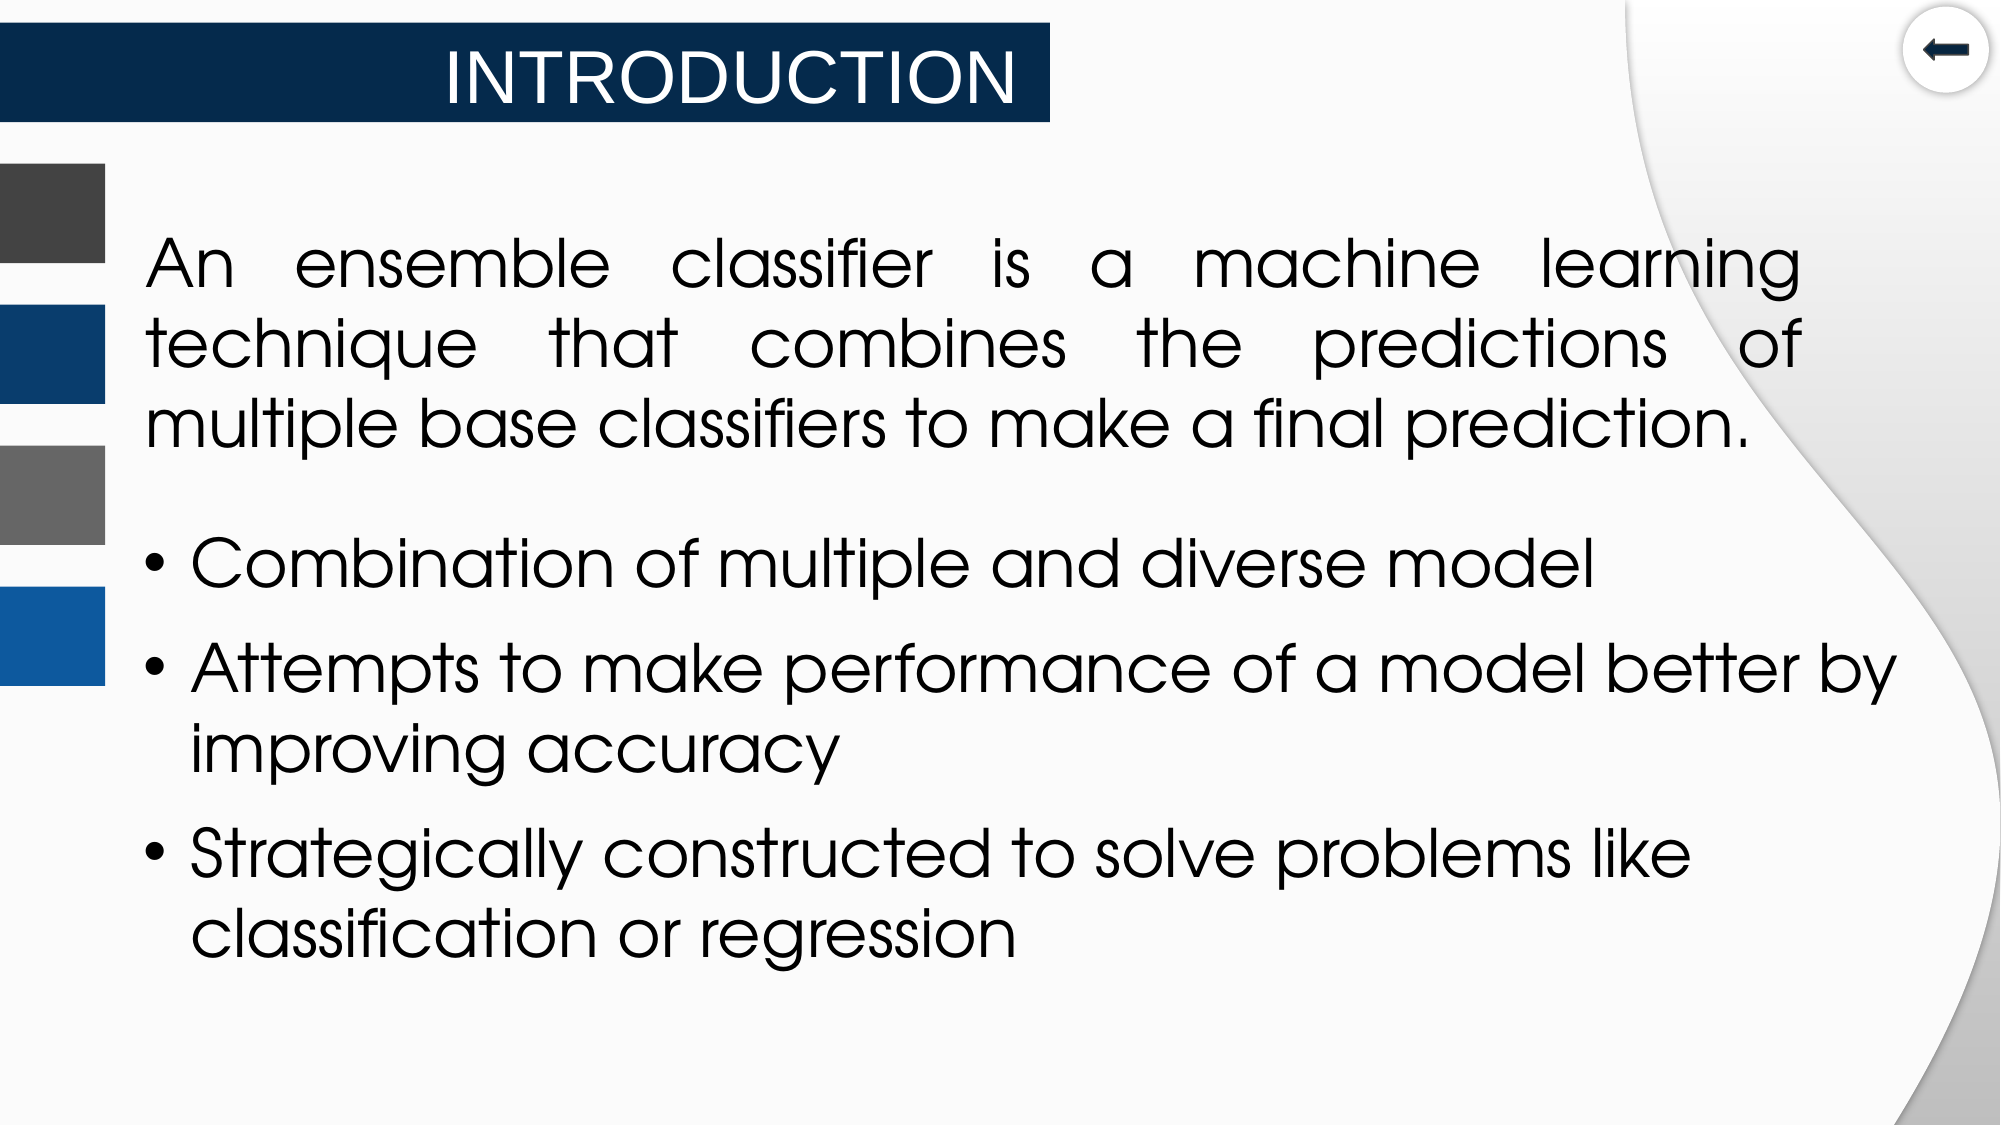

INTRODUCTION
An ensemble classifier is a machine learning technique that combines the predictions of multiple base classifiers to make a final prediction.
Combination of multiple and diverse model
Attempts to make performance of a model better by improving accuracy
Strategically constructed to solve problems like classification or regression